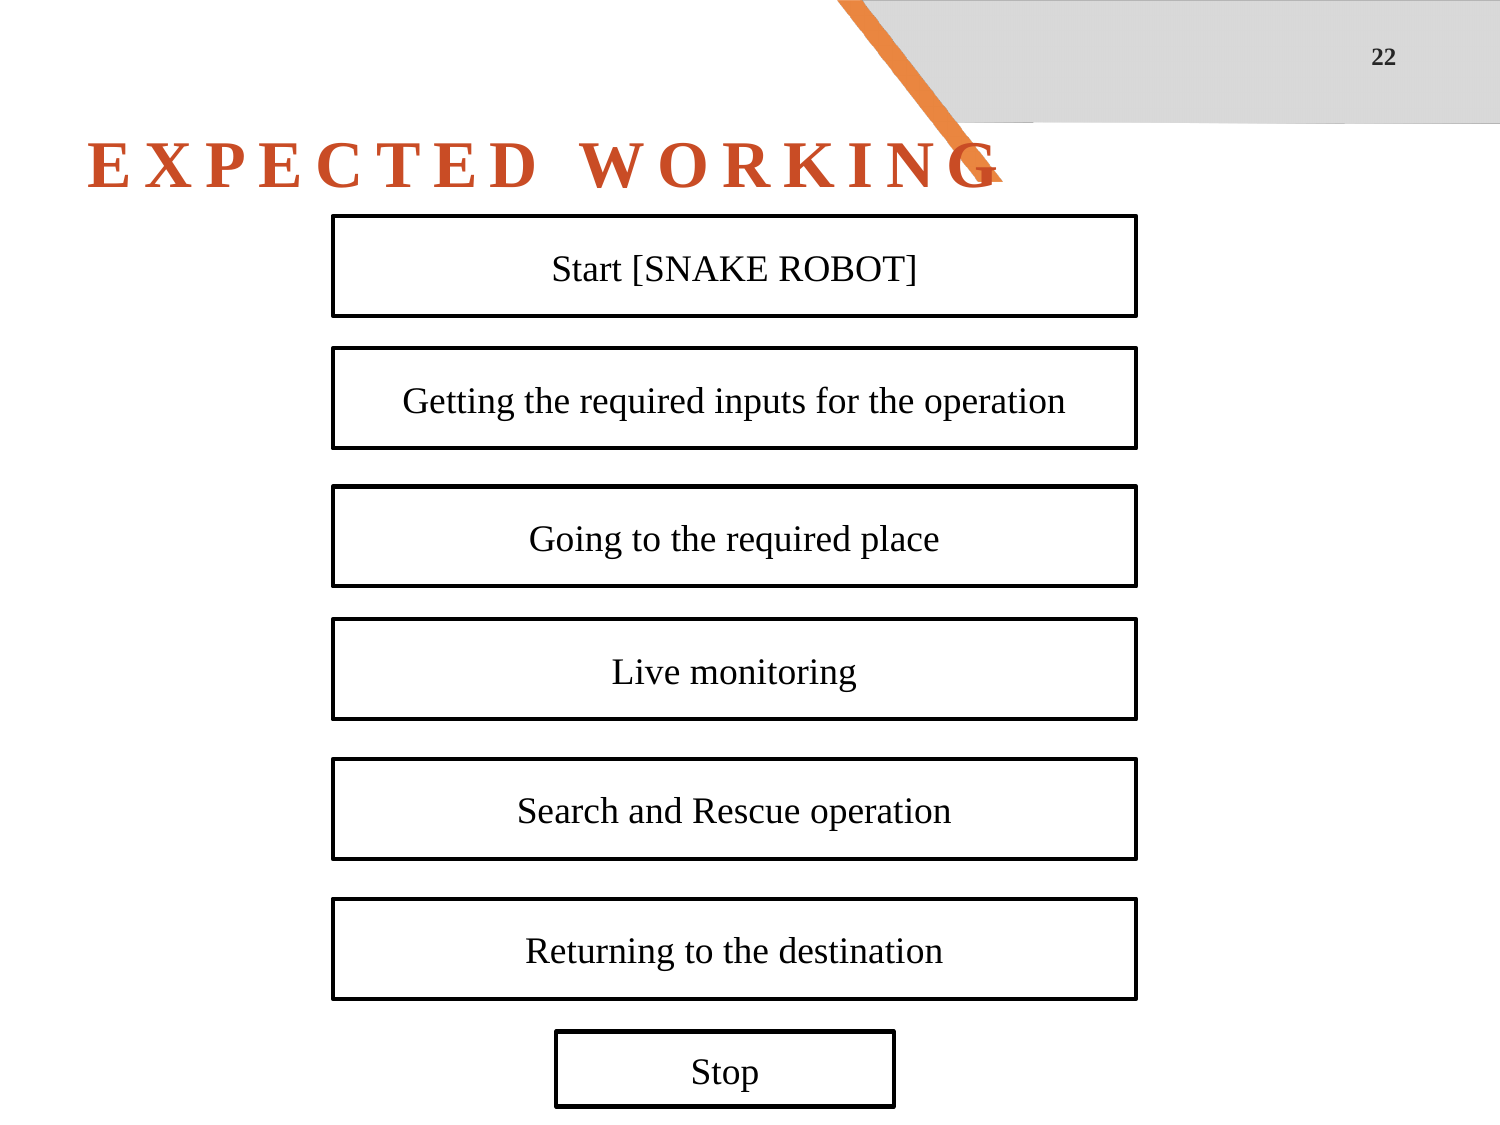

22
# EXPECTED WORKING
Start [SNAKE ROBOT]
Getting the required inputs for the operation
Going to the required place
Live monitoring
Search and Rescue operation
Returning to the destination
Stop